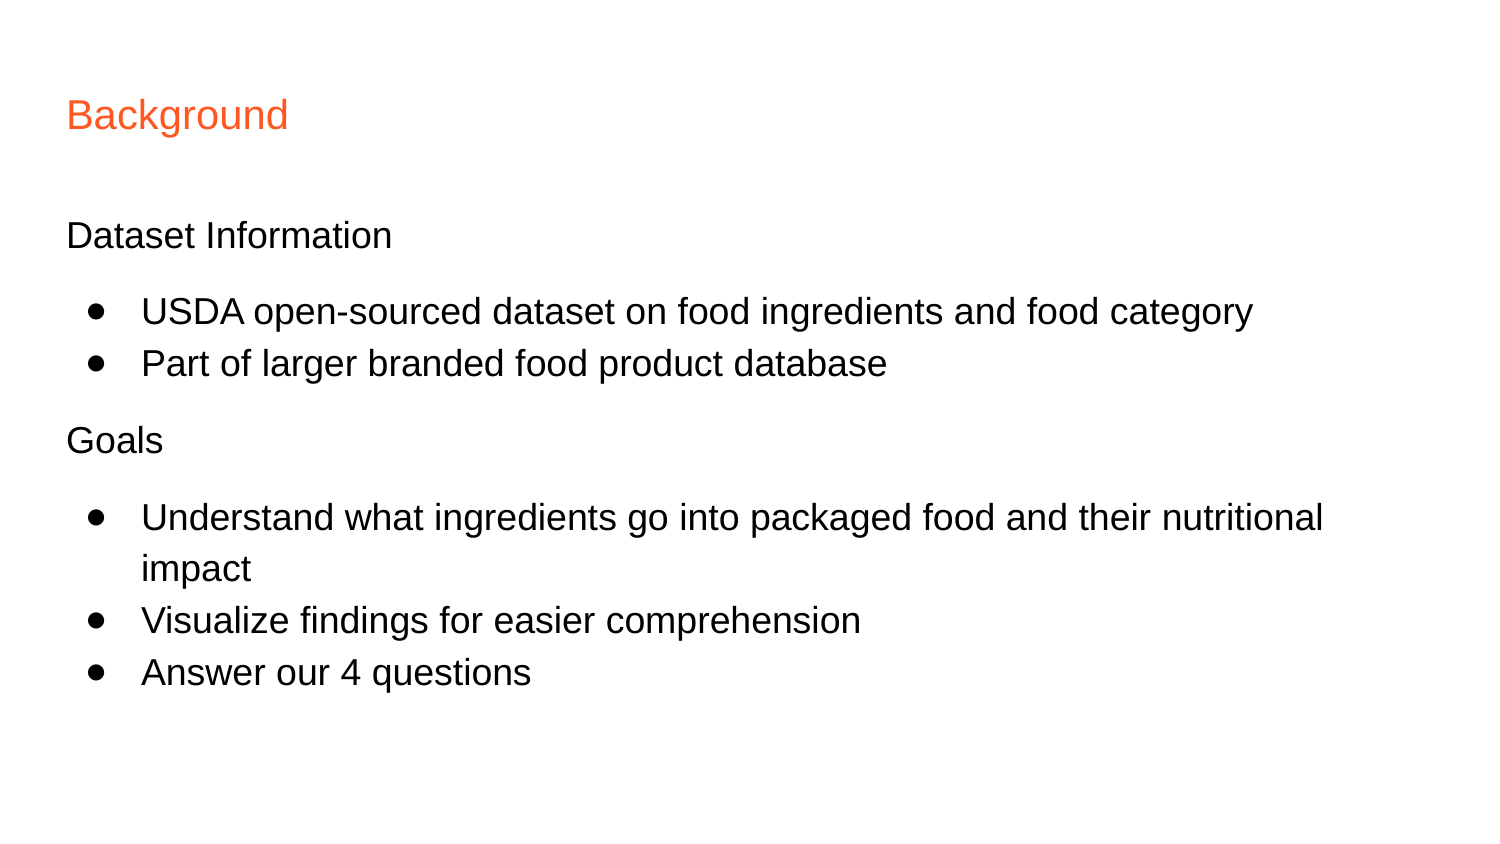

# Background
Dataset Information
USDA open-sourced dataset on food ingredients and food category
Part of larger branded food product database
Goals
Understand what ingredients go into packaged food and their nutritional impact
Visualize findings for easier comprehension
Answer our 4 questions